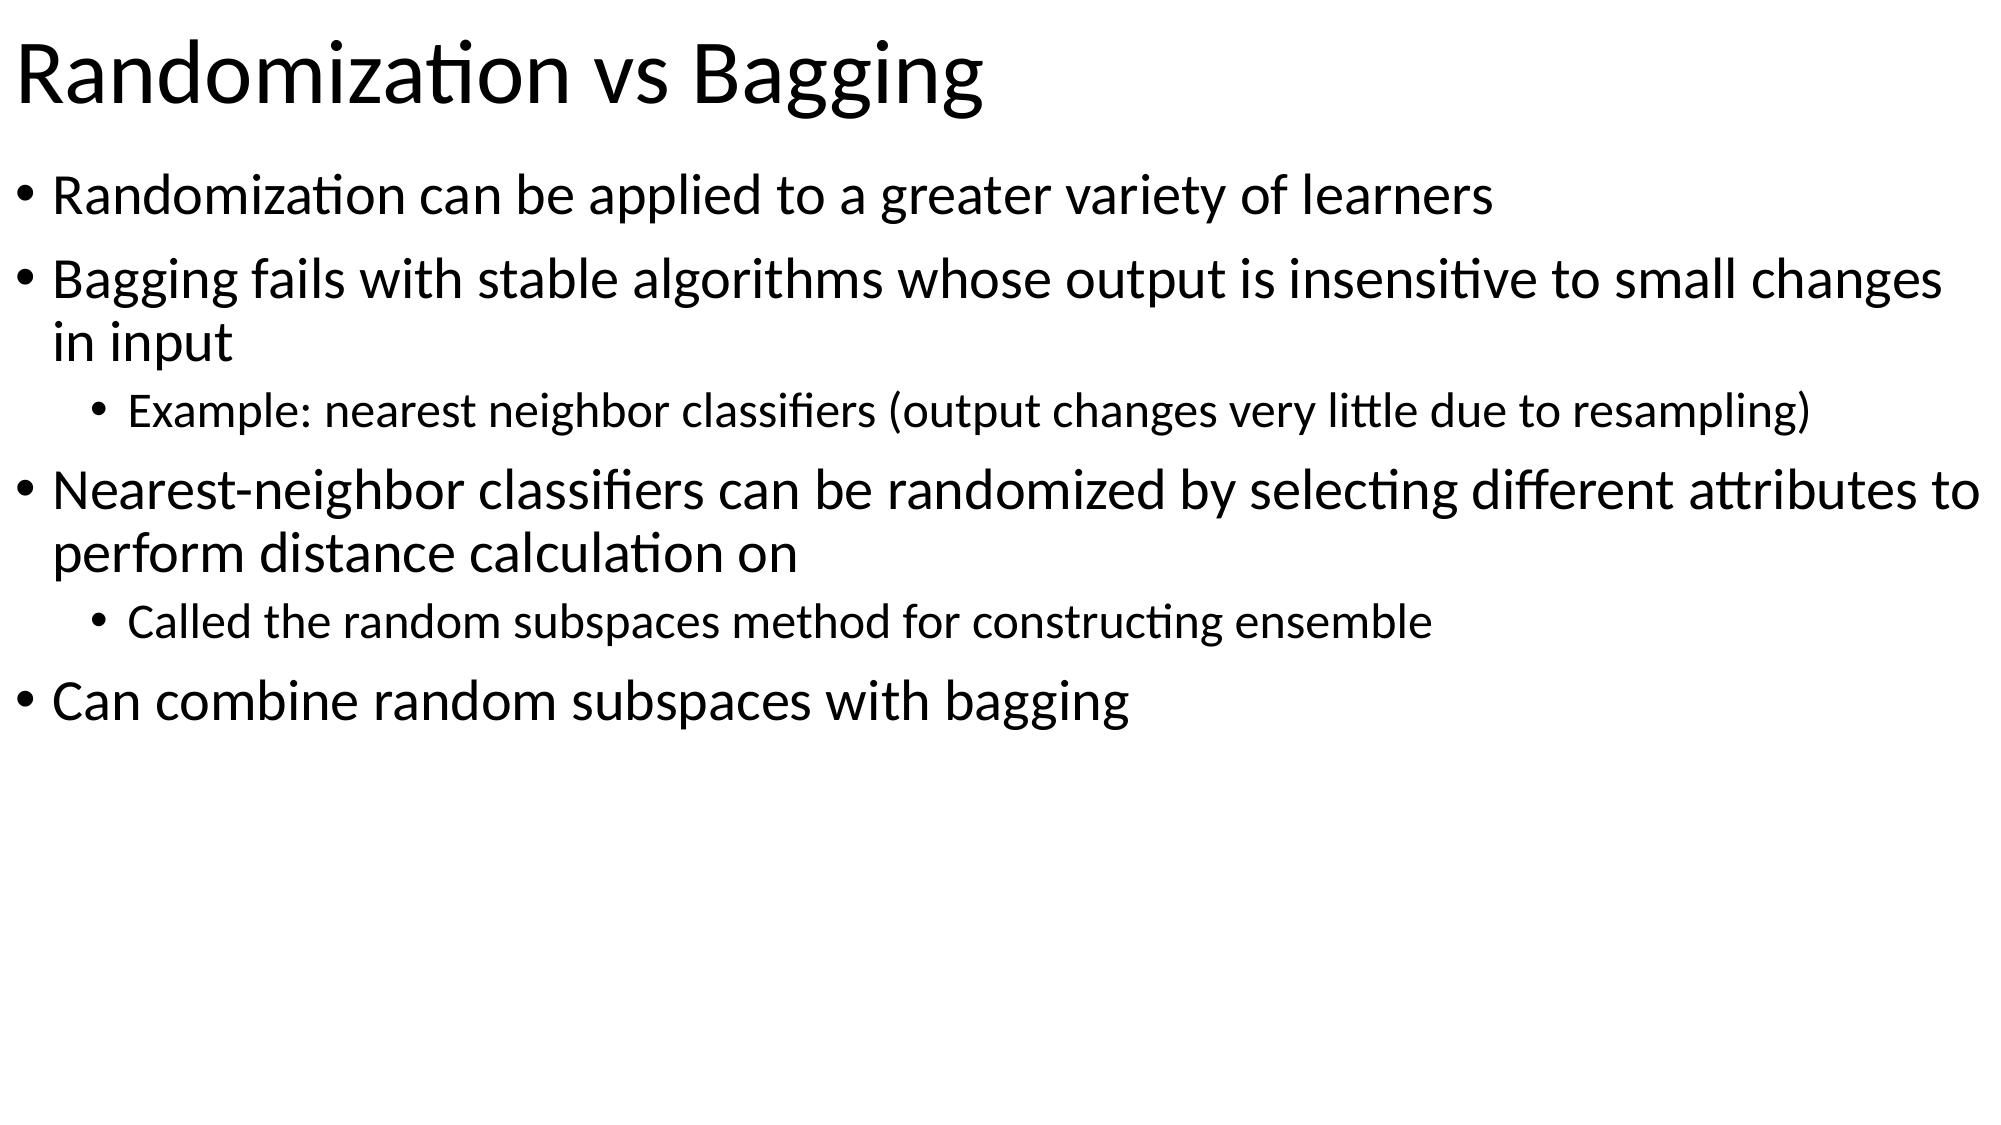

# Randomization vs Bagging
Randomization can be applied to a greater variety of learners
Bagging fails with stable algorithms whose output is insensitive to small changes in input
Example: nearest neighbor classifiers (output changes very little due to resampling)
Nearest-neighbor classifiers can be randomized by selecting different attributes to perform distance calculation on
Called the random subspaces method for constructing ensemble
Can combine random subspaces with bagging